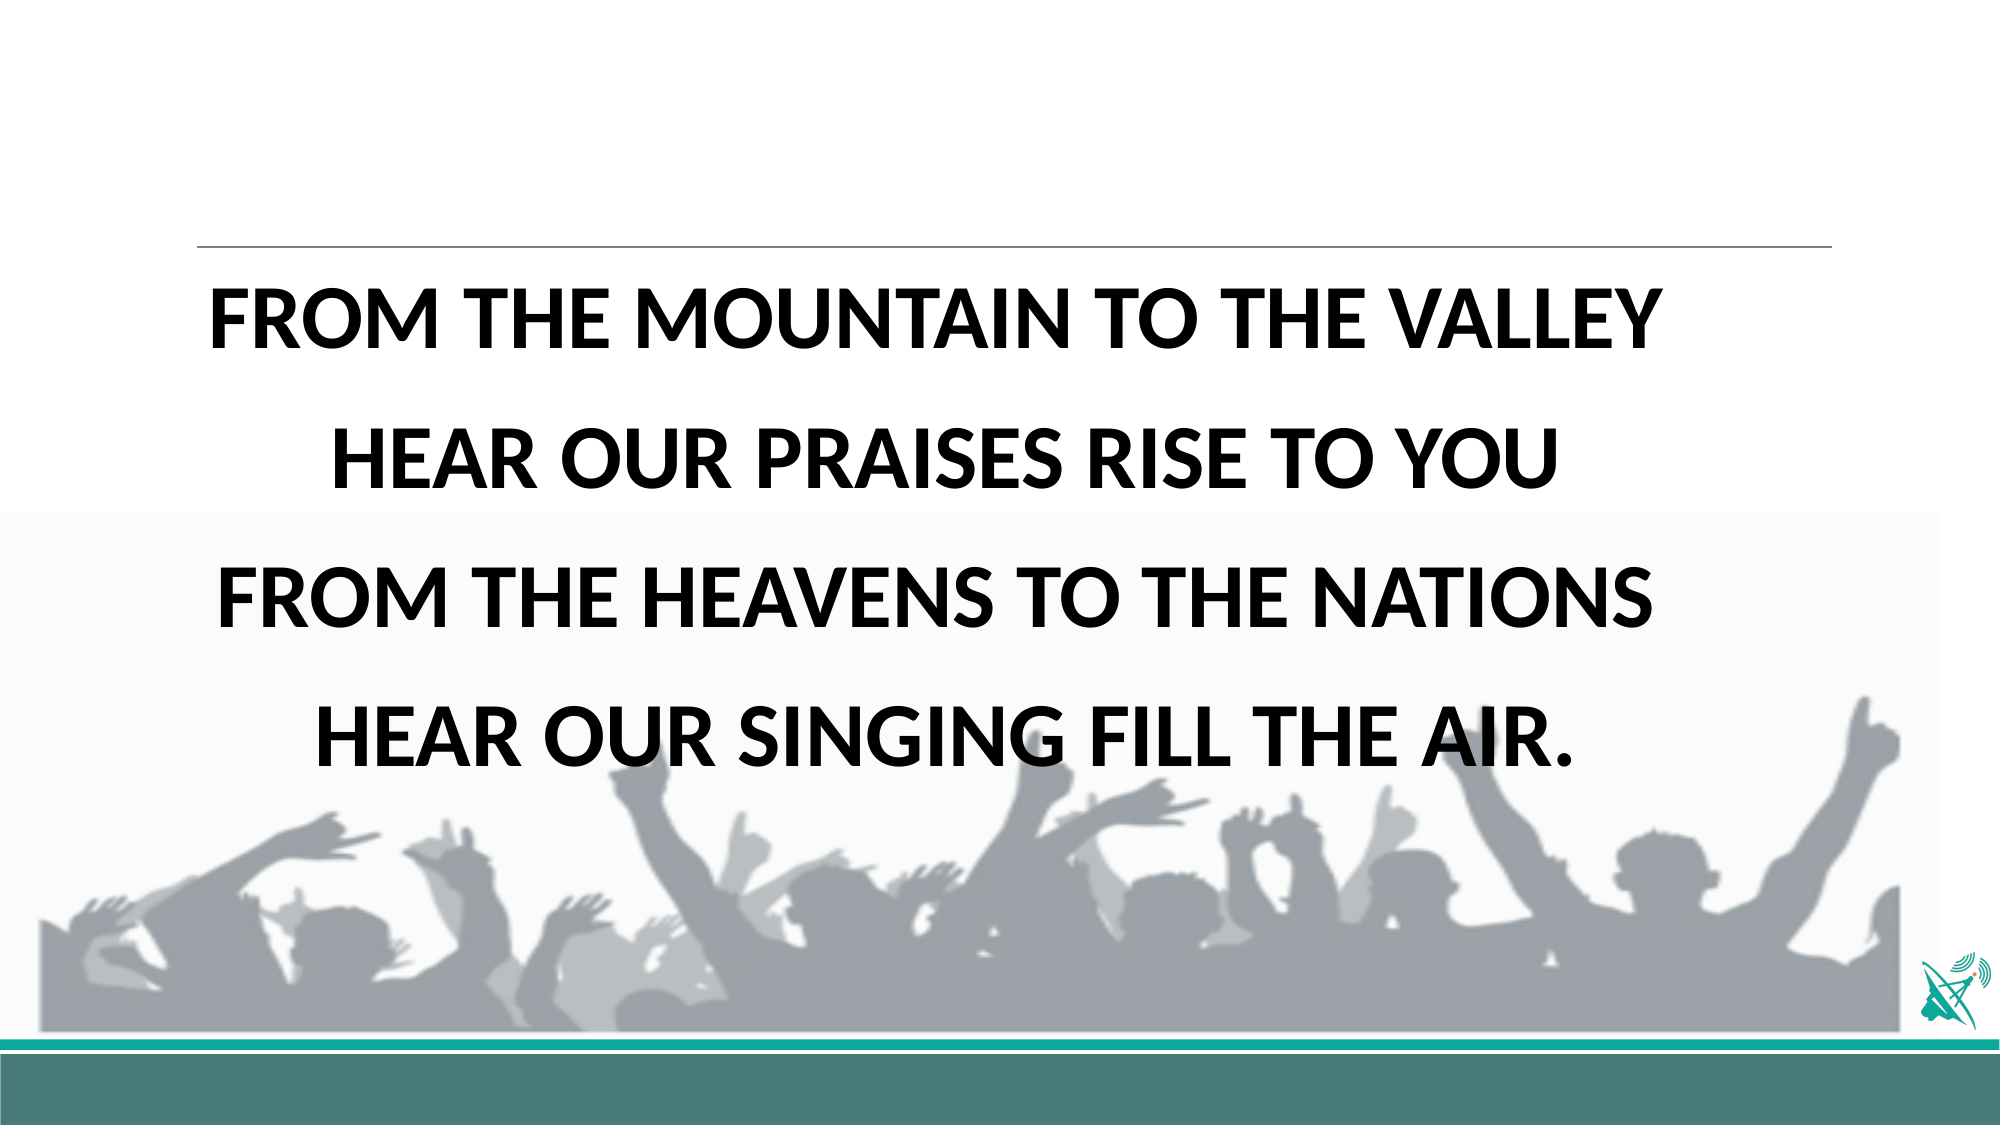

FROM THE MOUNTAIN TO THE VALLEY
HEAR OUR PRAISES RISE TO YOU
FROM THE HEAVENS TO THE NATIONS
HEAR OUR SINGING FILL THE AIR.